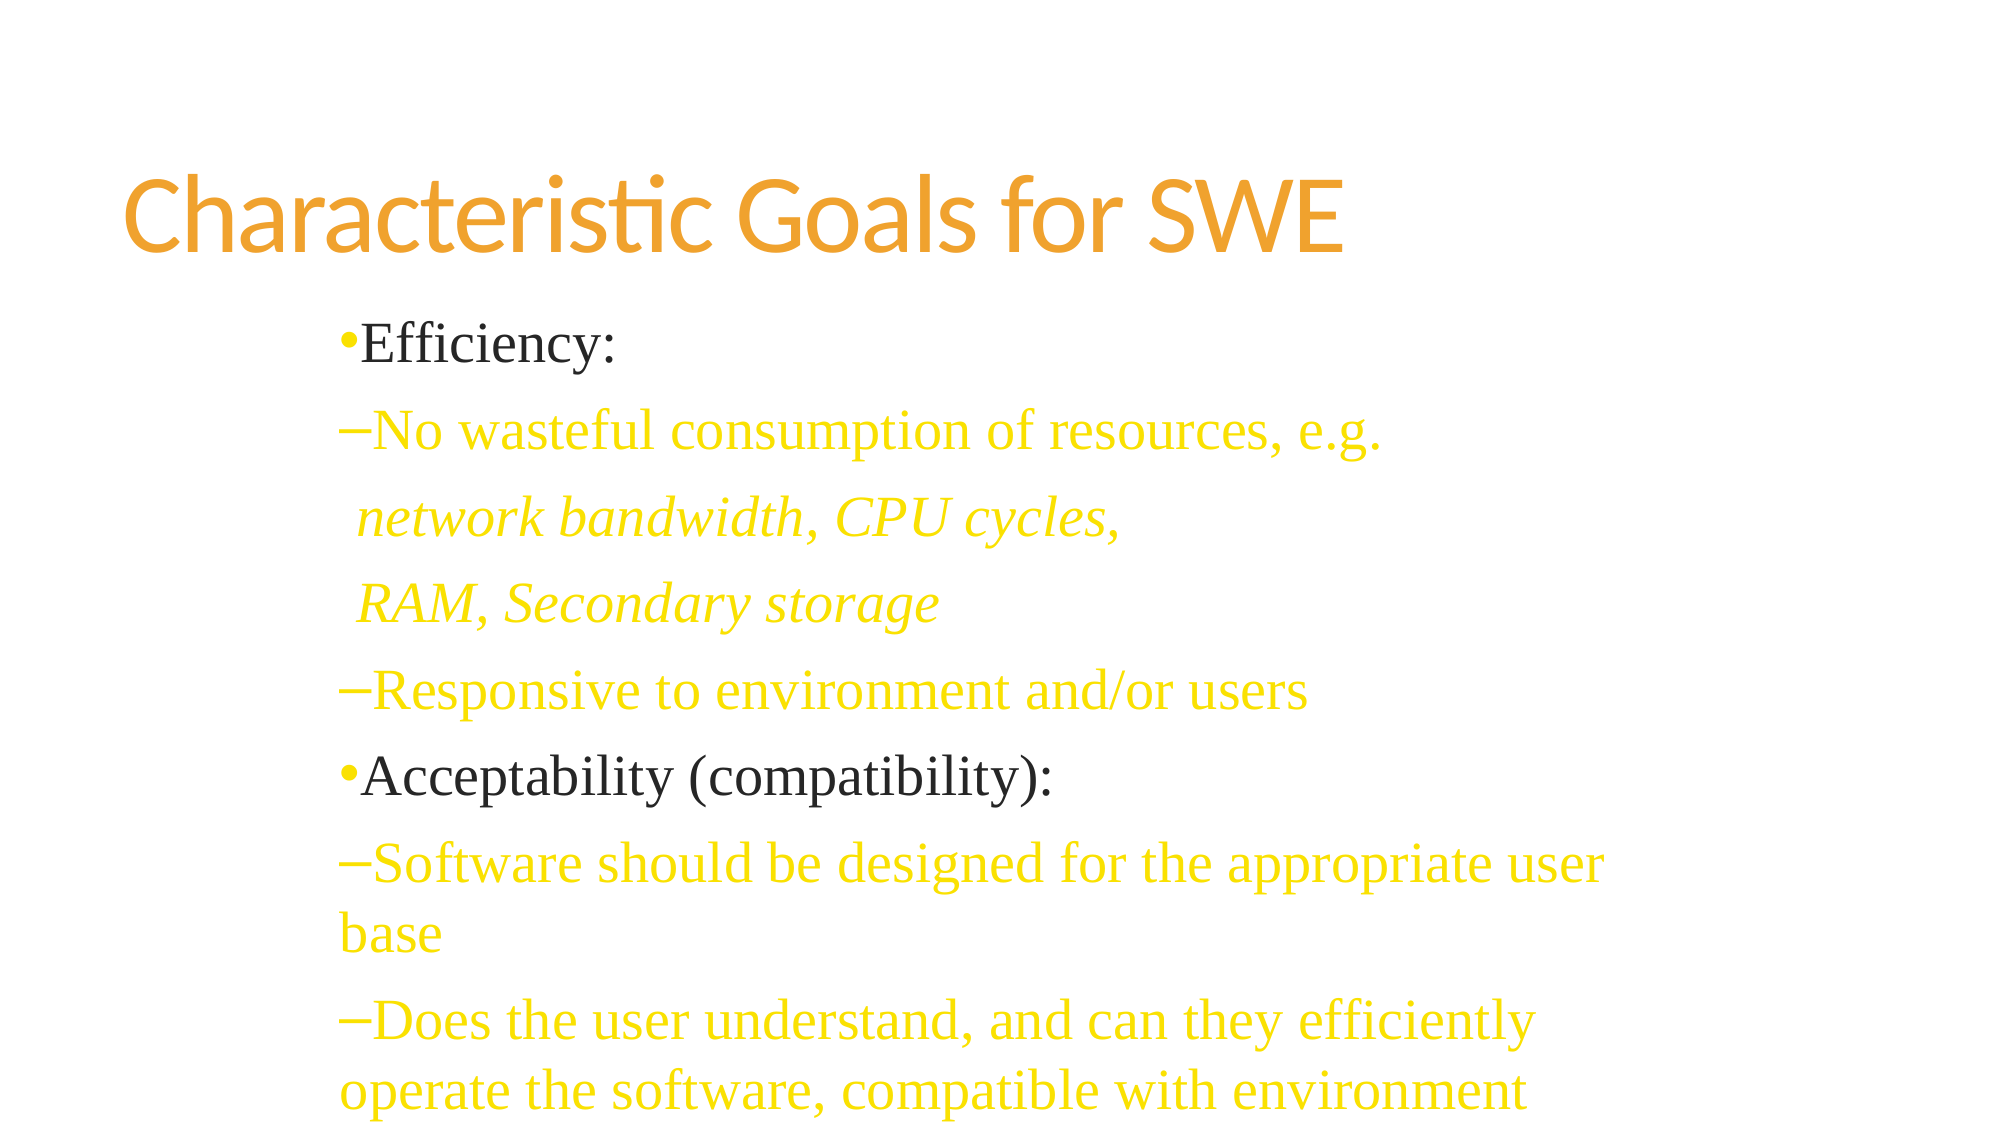

Characteristic Goals for SWE
Efficiency:
No wasteful consumption of resources, e.g.
network bandwidth, CPU cycles,
RAM, Secondary storage
Responsive to environment and/or users
Acceptability (compatibility):
Software should be designed for the appropriate user base
Does the user understand, and can they efficiently operate the software, compatible with environment